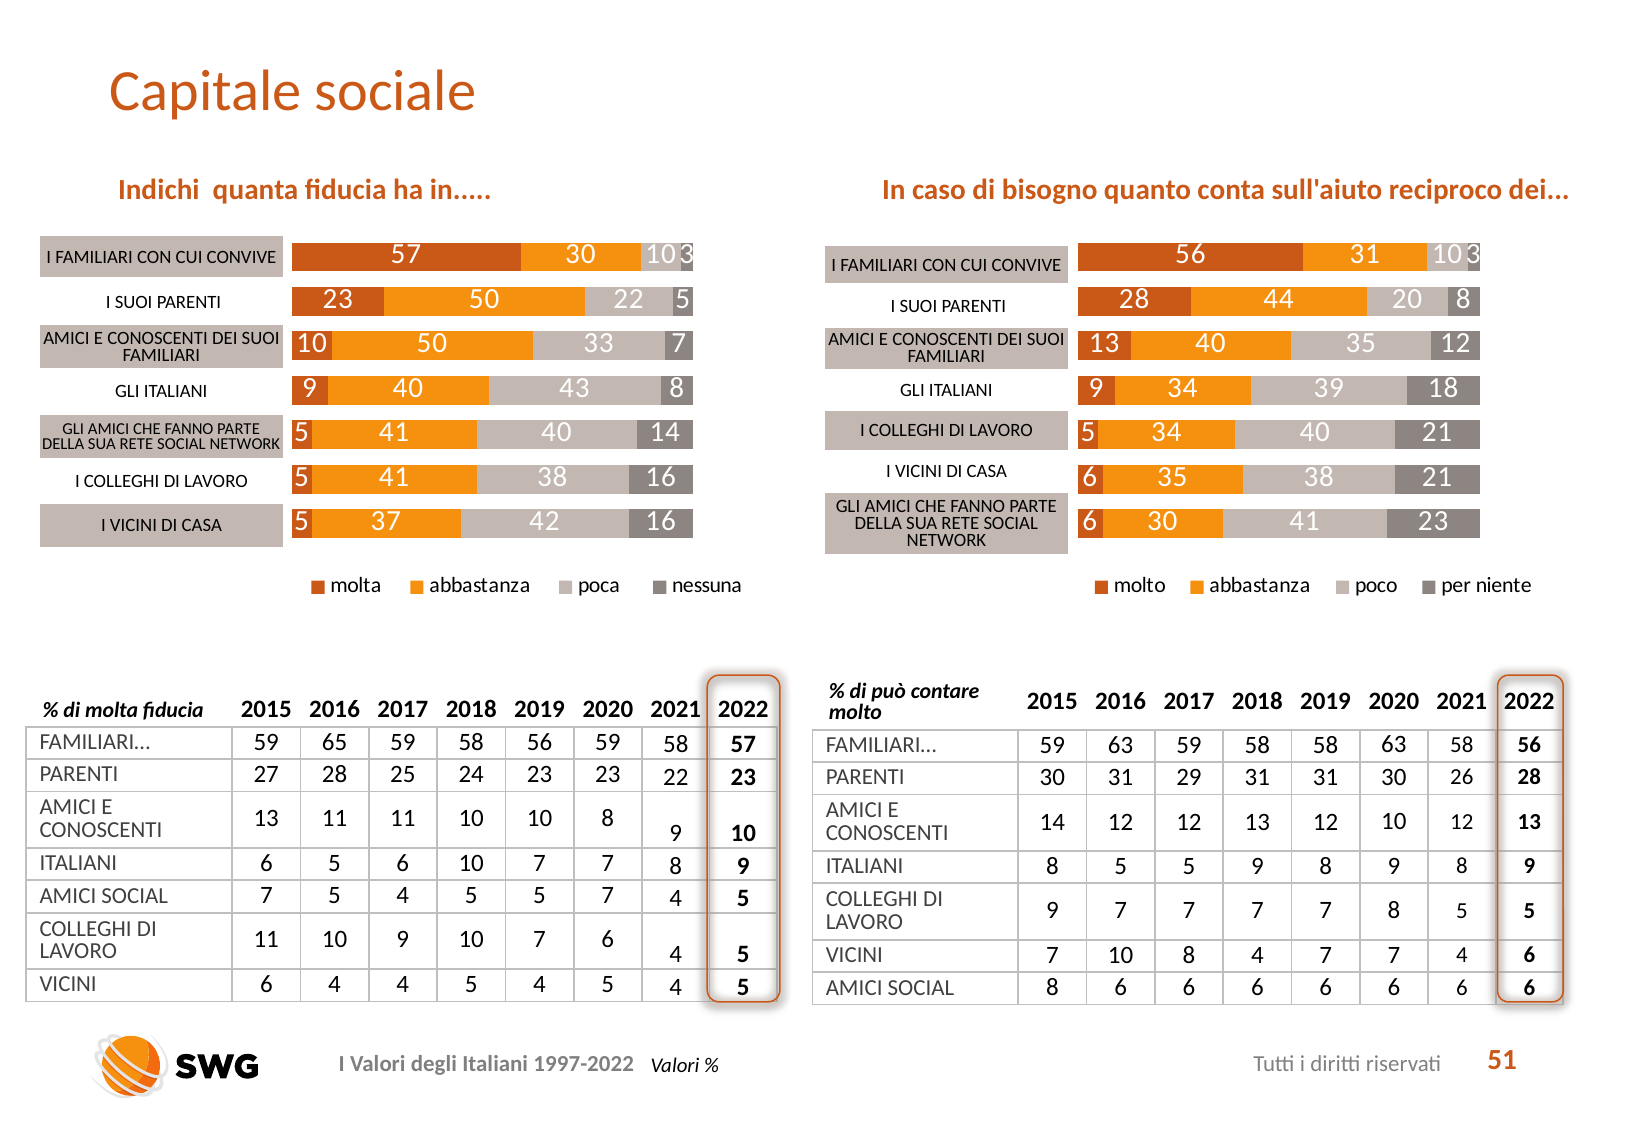

# Capitale sociale
Indichi  quanta fiducia ha in.....
In caso di bisogno quanto conta sull'aiuto reciproco dei...
| I FAMILIARI CON CUI CONVIVE |
| --- |
| I SUOI PARENTI |
| AMICI E CONOSCENTI DEI SUOI FAMILIARI |
| GLI ITALIANI |
| GLI AMICI CHE FANNO PARTE DELLA SUA RETE SOCIAL NETWORK |
| I COLLEGHI DI LAVORO |
| I VICINI DI CASA |

### Chart

| Category | molta | abbastanza | poca  | nessuna |
|---|---|---|---|---|
| nei familiari con cui convive | 57.0 | 30.0 | 10.0 | 3.0 |
| nei suoi parenti | 23.0 | 50.0 | 22.0 | 5.0 |
| negli amici e conoscenti dei suoi familiari | 10.0 | 50.0 | 33.0 | 7.0 |
| negli italiani | 9.0 | 40.0 | 43.0 | 8.0 |
| negli amici che fanno parte della sua rete social network | 5.0 | 41.0 | 40.0 | 14.0 |
| nei colleghi di lavoro | 5.0 | 41.0 | 38.0 | 16.0 |
| nei vicini di casa | 5.0 | 37.0 | 42.0 | 16.0 |

### Chart

| Category | molto | abbastanza | poco | per niente |
|---|---|---|---|---|
| dei familiari con cui convive3 | 56.0 | 31.0 | 10.0 | 3.0 |
| dei suoi parenti4 | 28.0 | 44.0 | 20.0 | 8.0 |
| degli amici e conoscenti dei suoi familiari5 | 13.0 | 40.0 | 35.0 | 12.0 |
| degli italiani1 | 9.0 | 34.0 | 39.0 | 18.0 |
| dei colleghi di lavoro6 | 5.0 | 34.0 | 40.0 | 21.0 |
| dei vicini di casa7 | 6.0 | 35.0 | 38.0 | 21.0 |
| degli amici che fanno parte della sua rete social network2 | 6.0 | 30.0 | 41.0 | 23.0 |
| I FAMILIARI CON CUI CONVIVE |
| --- |
| I SUOI PARENTI |
| AMICI E CONOSCENTI DEI SUOI FAMILIARI |
| GLI ITALIANI |
| I COLLEGHI DI LAVORO |
| I VICINI DI CASA |
| GLI AMICI CHE FANNO PARTE DELLA SUA RETE SOCIAL NETWORK |
| % di può contare molto | 2015 | 2016 | 2017 | 2018 | 2019 | 2020 | 2021 | 2022 |
| --- | --- | --- | --- | --- | --- | --- | --- | --- |
| FAMILIARI… | 59 | 63 | 59 | 58 | 58 | 63 | 58 | 56 |
| PARENTI | 30 | 31 | 29 | 31 | 31 | 30 | 26 | 28 |
| AMICI E CONOSCENTI | 14 | 12 | 12 | 13 | 12 | 10 | 12 | 13 |
| ITALIANI | 8 | 5 | 5 | 9 | 8 | 9 | 8 | 9 |
| COLLEGHI DI LAVORO | 9 | 7 | 7 | 7 | 7 | 8 | 5 | 5 |
| VICINI | 7 | 10 | 8 | 4 | 7 | 7 | 4 | 6 |
| AMICI SOCIAL | 8 | 6 | 6 | 6 | 6 | 6 | 6 | 6 |

| % di molta fiducia | 2015 | 2016 | 2017 | 2018 | 2019 | 2020 | 2021 | 2022 |
| --- | --- | --- | --- | --- | --- | --- | --- | --- |
| FAMILIARI… | 59 | 65 | 59 | 58 | 56 | 59 | 58 | 57 |
| PARENTI | 27 | 28 | 25 | 24 | 23 | 23 | 22 | 23 |
| AMICI E CONOSCENTI | 13 | 11 | 11 | 10 | 10 | 8 | 9 | 10 |
| ITALIANI | 6 | 5 | 6 | 10 | 7 | 7 | 8 | 9 |
| AMICI SOCIAL | 7 | 5 | 4 | 5 | 5 | 7 | 4 | 5 |
| COLLEGHI DI LAVORO | 11 | 10 | 9 | 10 | 7 | 6 | 4 | 5 |
| VICINI | 6 | 4 | 4 | 5 | 4 | 5 | 4 | 5 |
51
Valori %